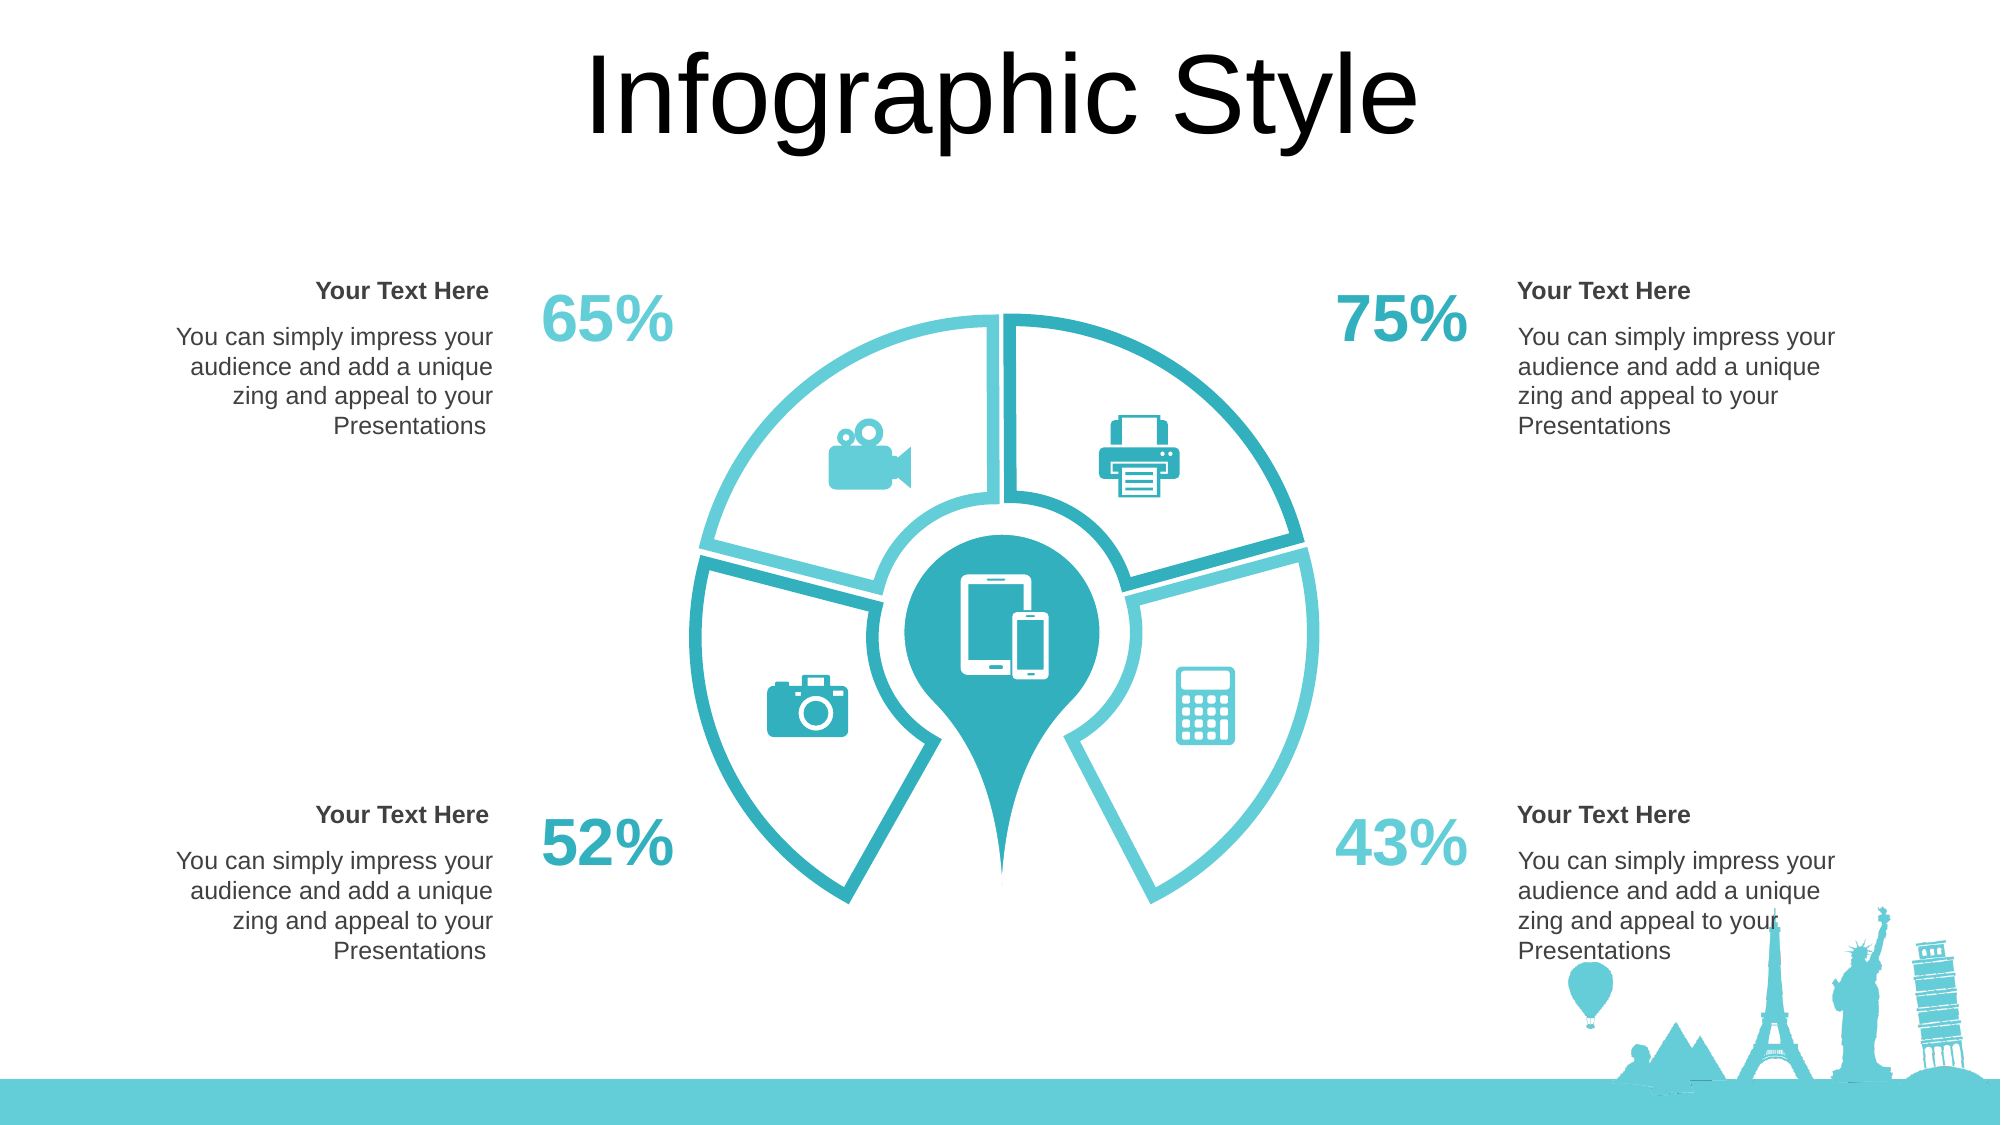

Infographic Style
Your Text Here
You can simply impress your audience and add a unique zing and appeal to your Presentations
65%
75%
Your Text Here
You can simply impress your audience and add a unique zing and appeal to your Presentations

Your Text Here
You can simply impress your audience and add a unique zing and appeal to your Presentations
52%
43%
Your Text Here
You can simply impress your audience and add a unique zing and appeal to your Presentations